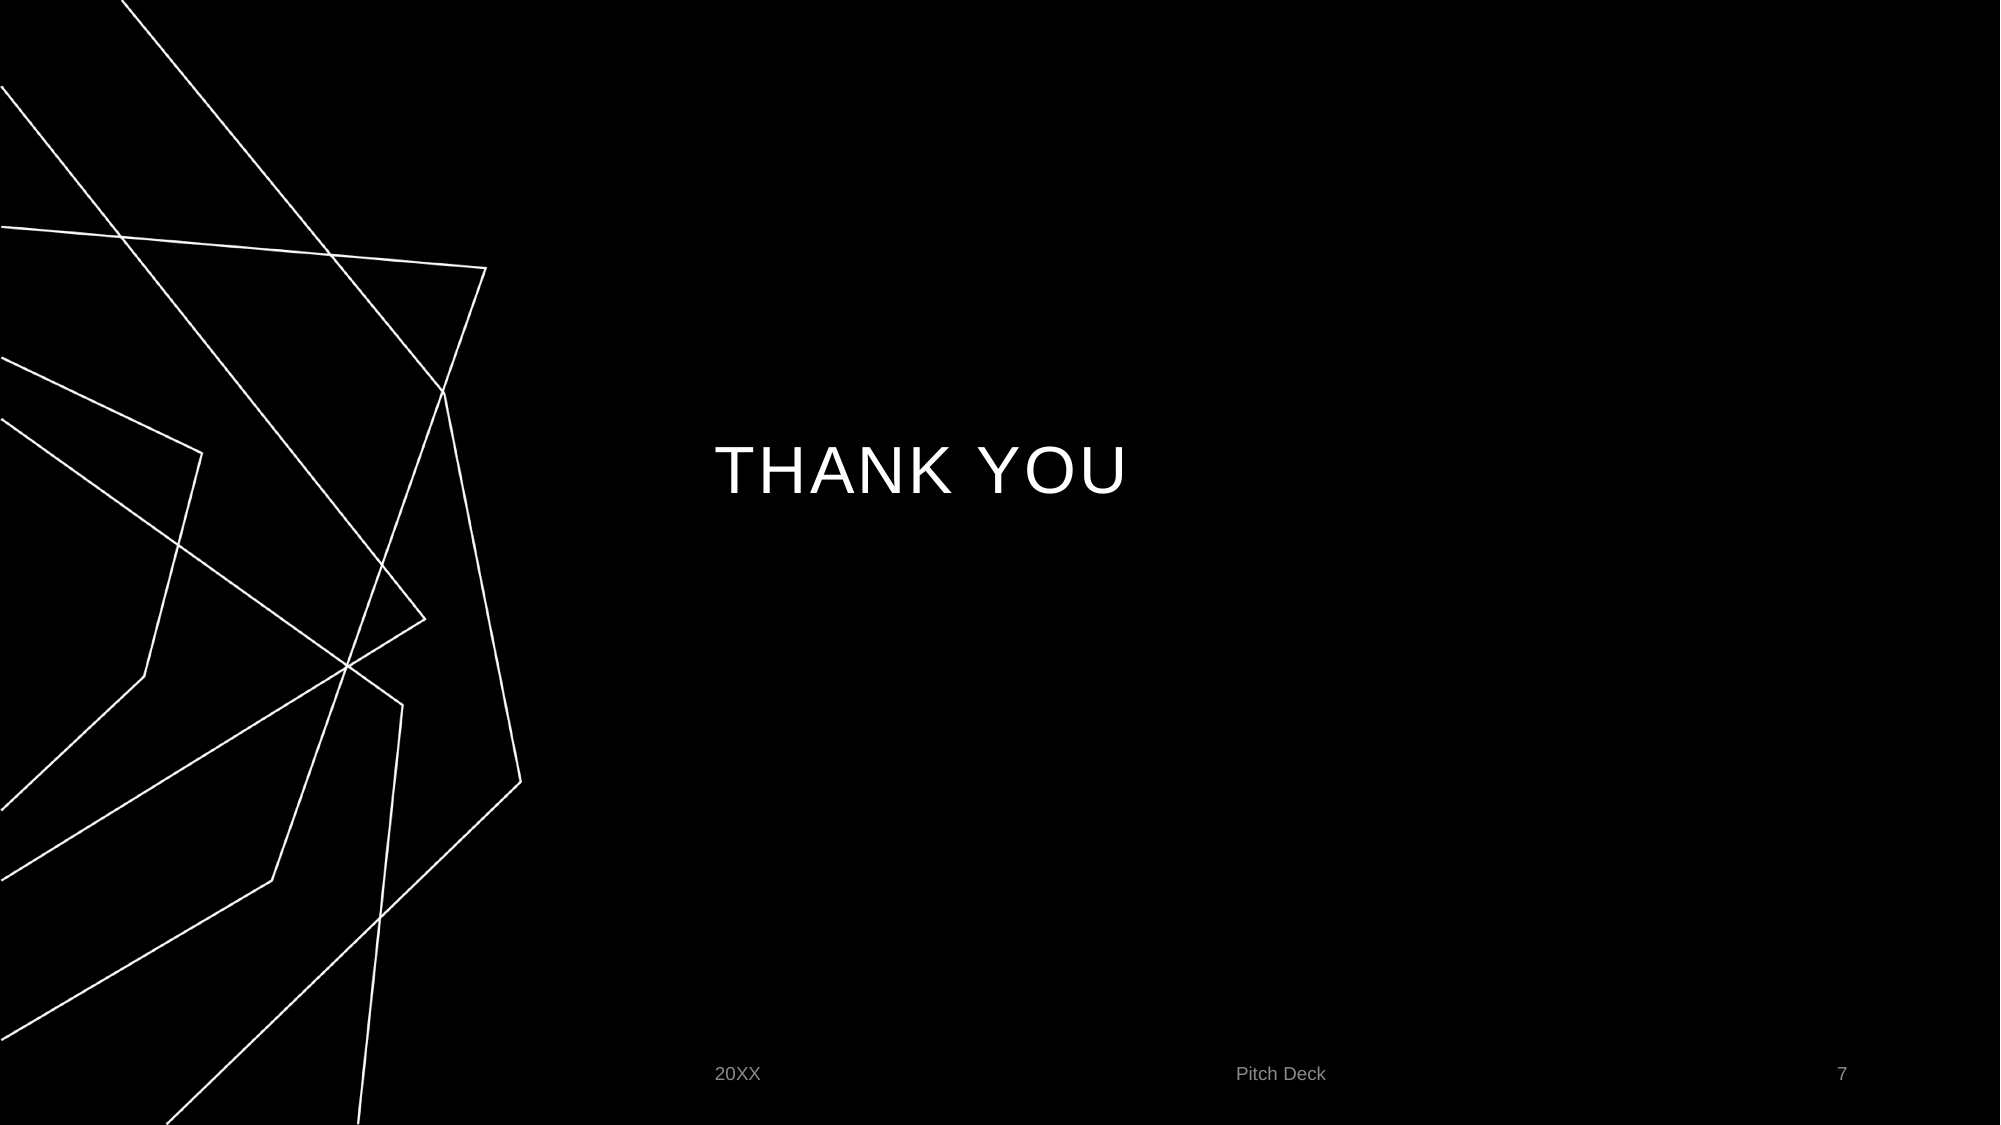

# THANK YOU

20XX
Pitch Deck
7